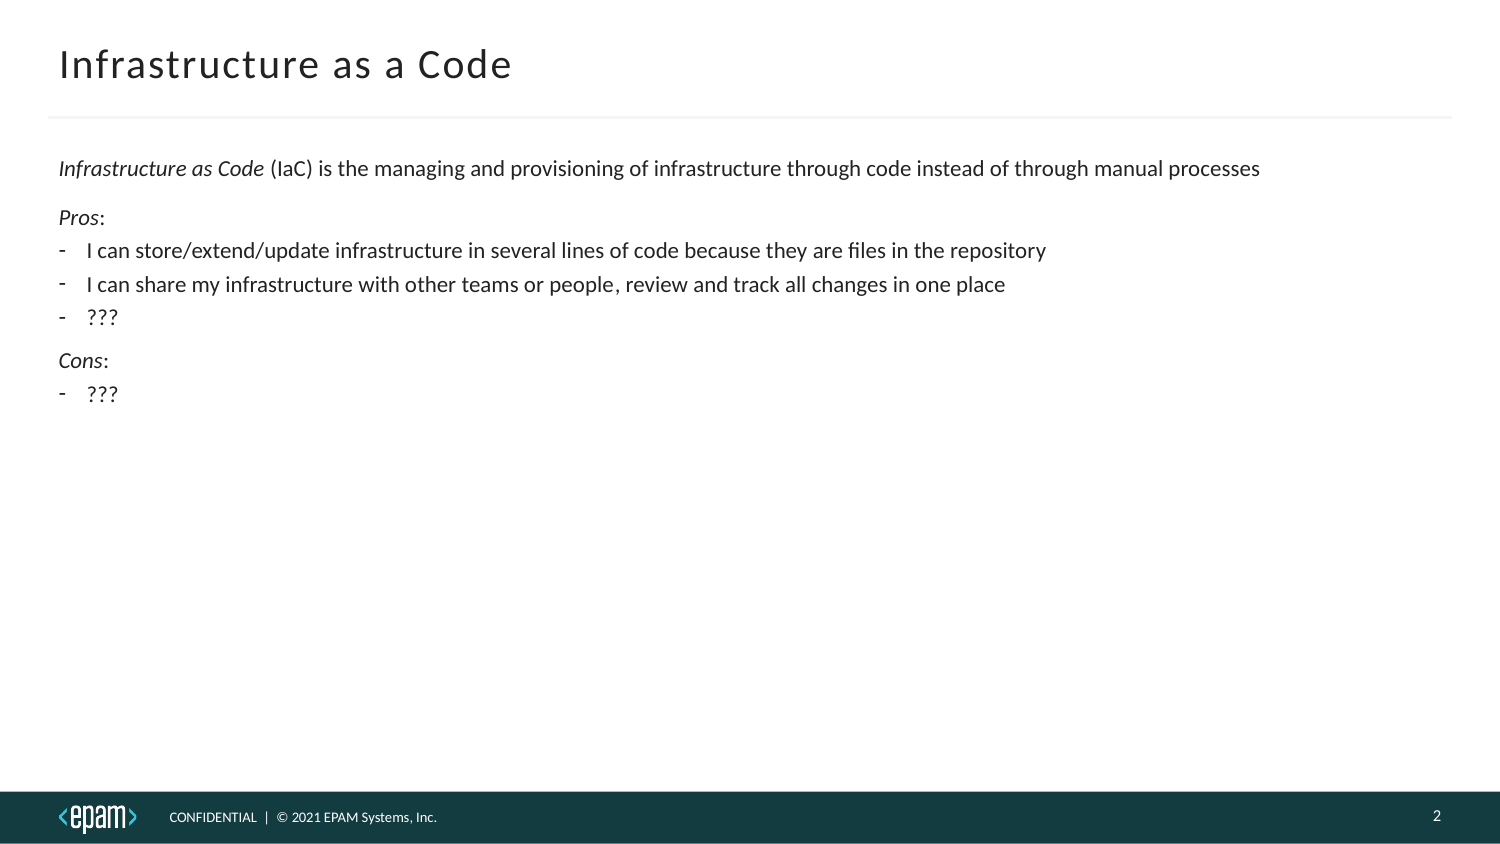

# Infrastructure as a Code
Infrastructure as Code (IaC) is the managing and provisioning of infrastructure through code instead of through manual processes
Pros:
I can store/extend/update infrastructure in several lines of code because they are files in the repository
I can share my infrastructure with other teams or people, review and track all changes in one place
???
Cons:
???
2